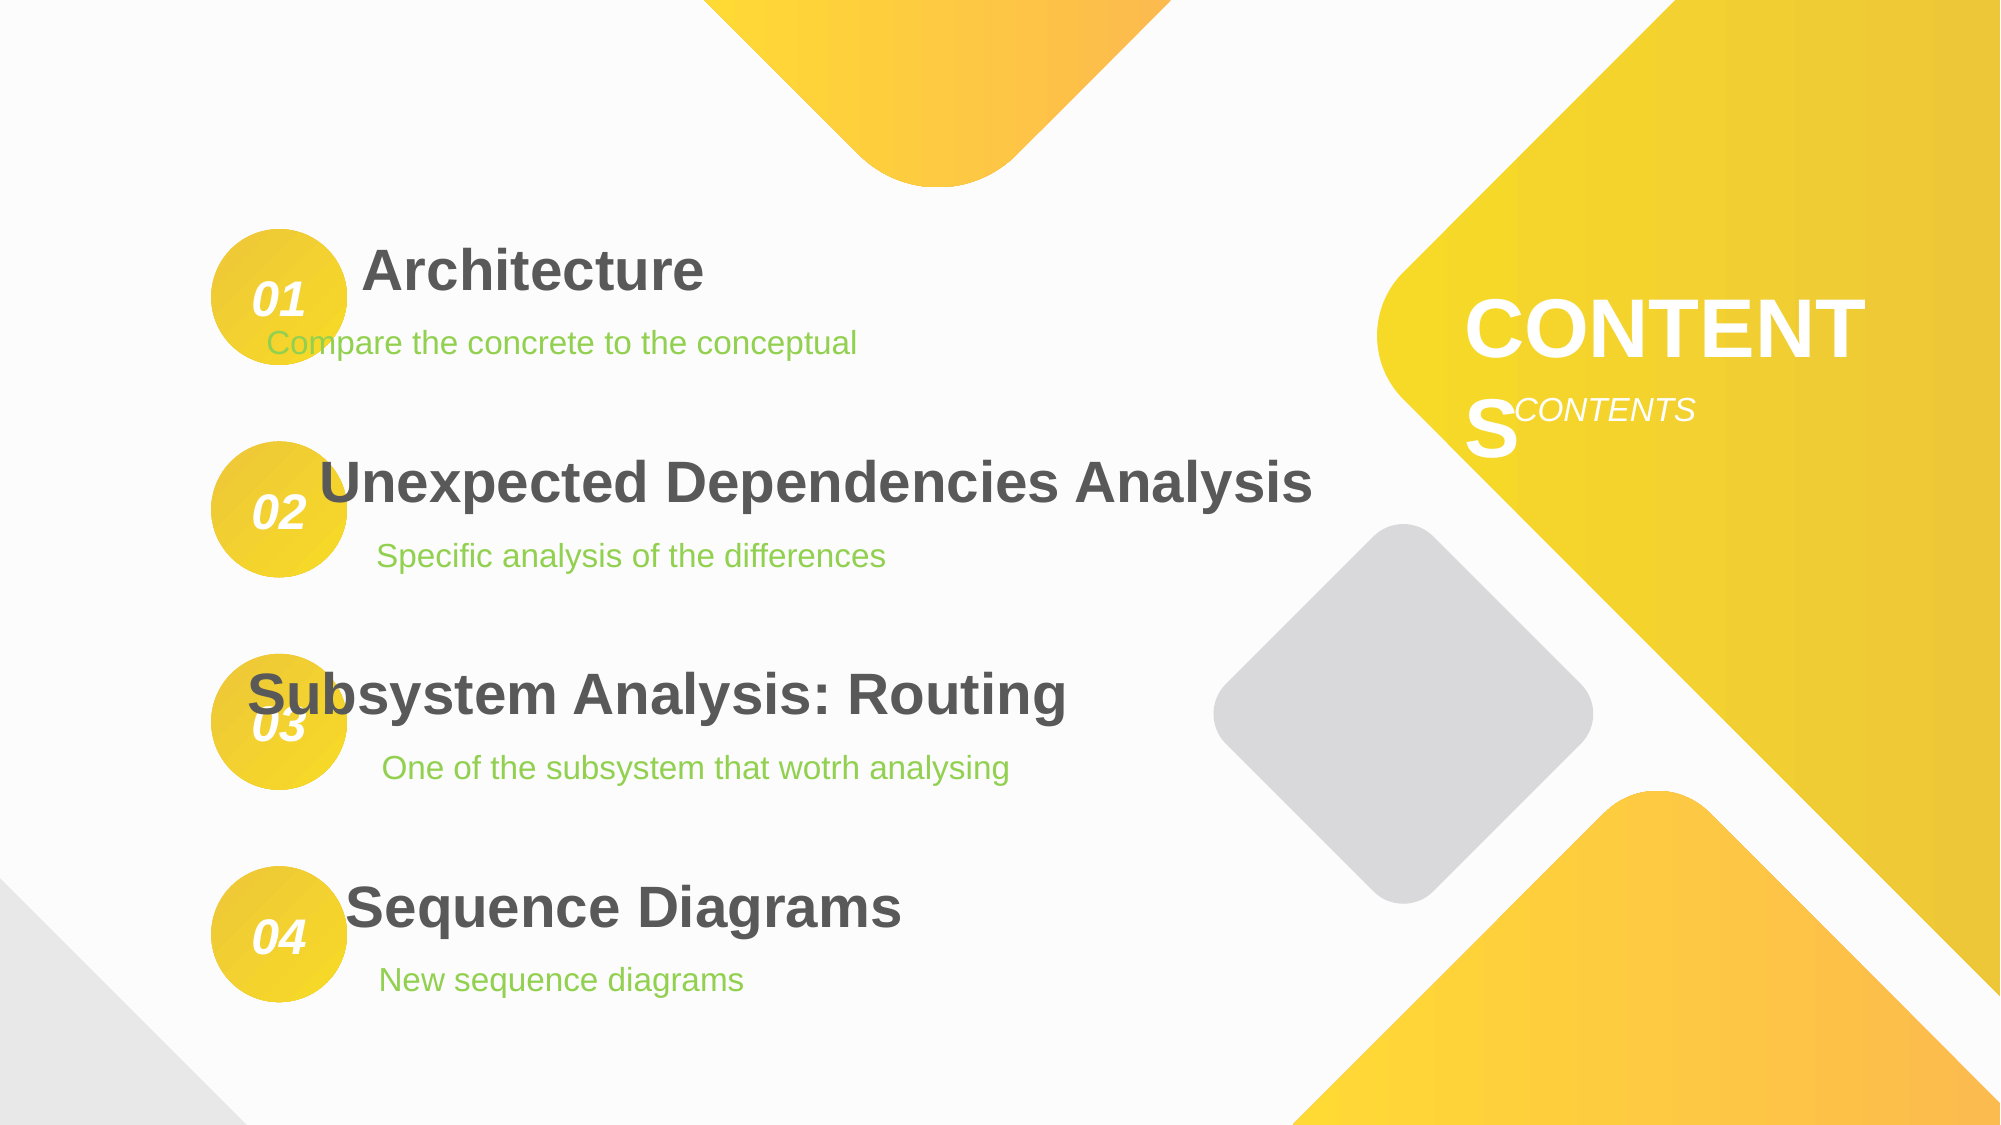

Architecture
Compare the concrete to the conceptual
01
Unexpected Dependencies Analysis
Specific analysis of the differences
02
Subsystem Analysis: Routing
One of the subsystem that wotrh analysing
03
Sequence Diagrams
New sequence diagrams
04
CONtents
contents